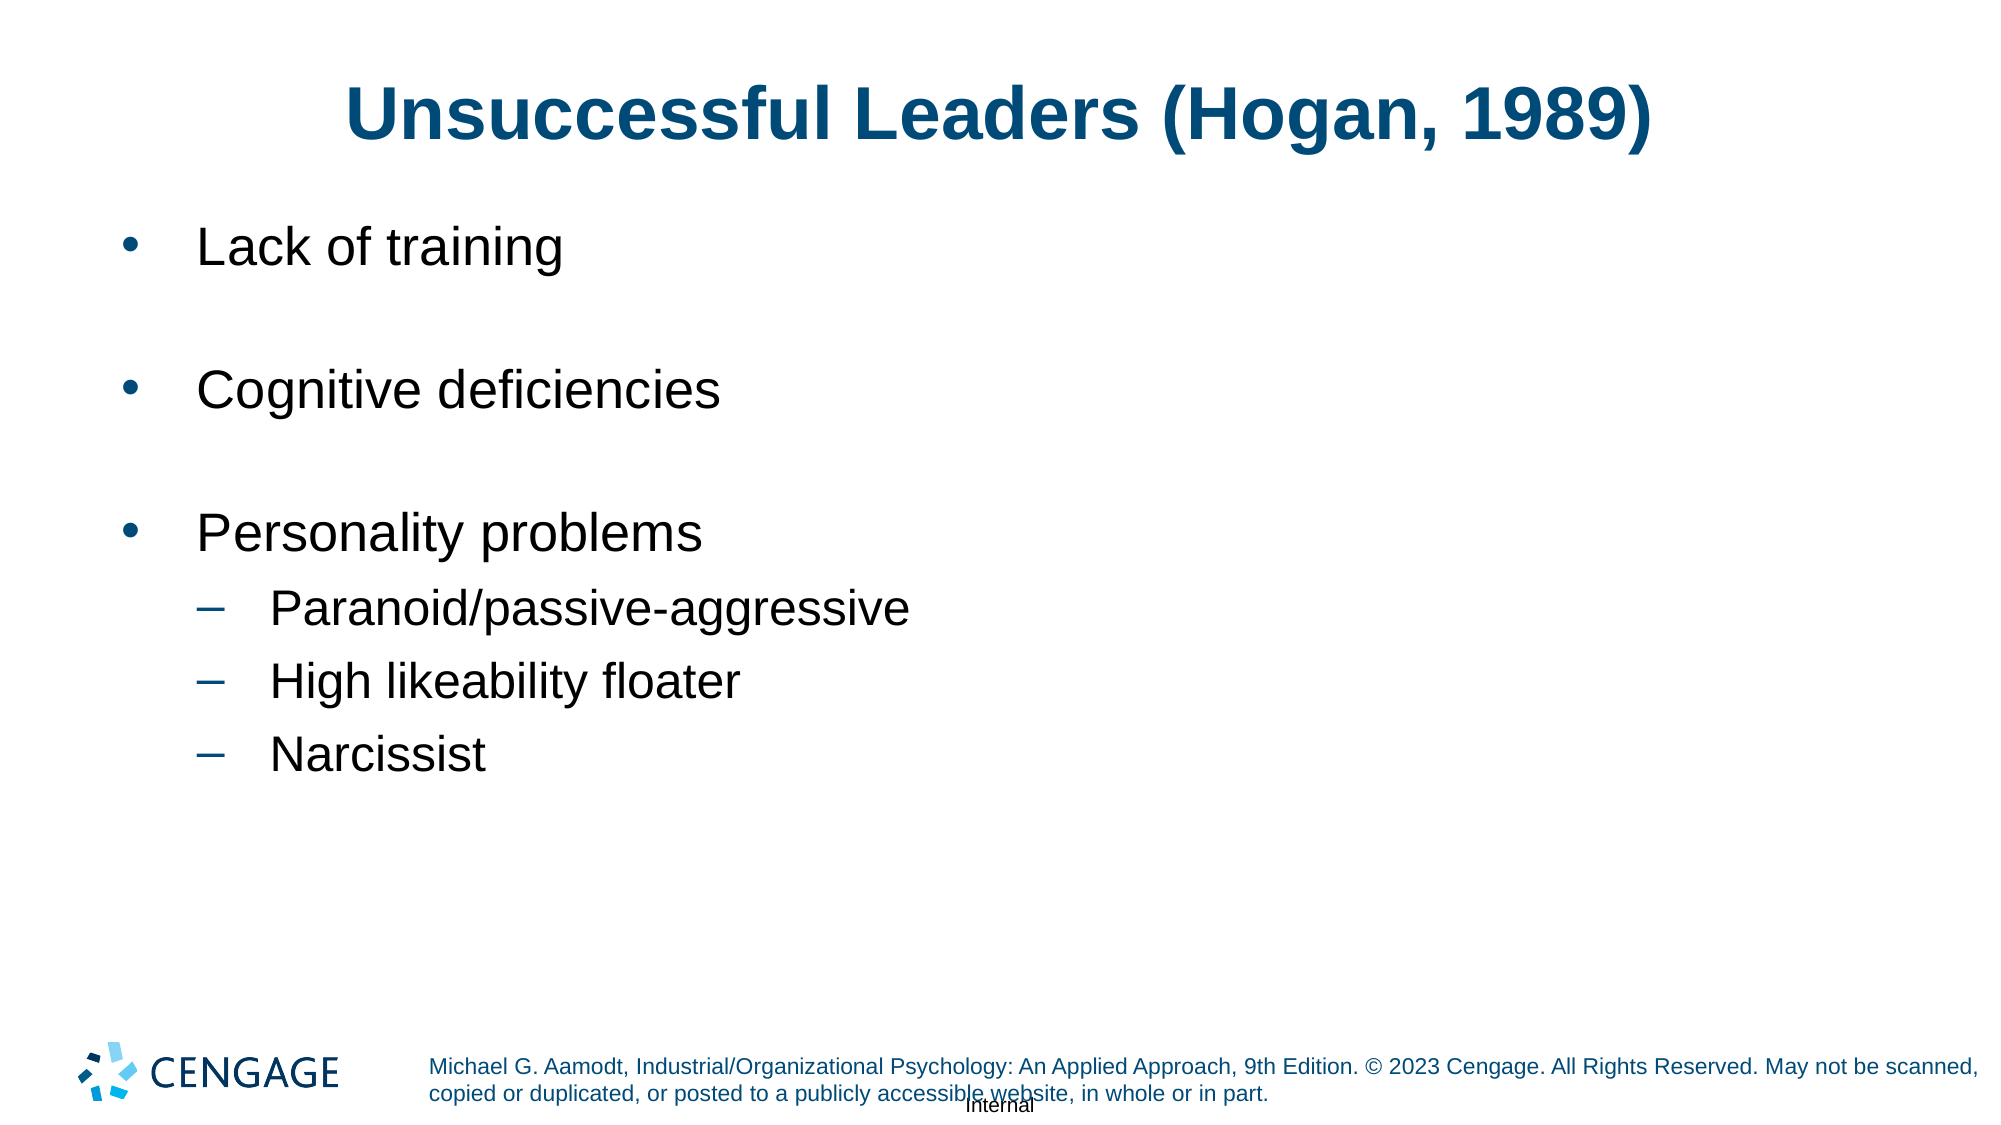

# Unsuccessful Leaders (Hogan, 1989)
Lack of training
Cognitive deficiencies
Personality problems
Paranoid/passive-aggressive
High likeability floater
Narcissist